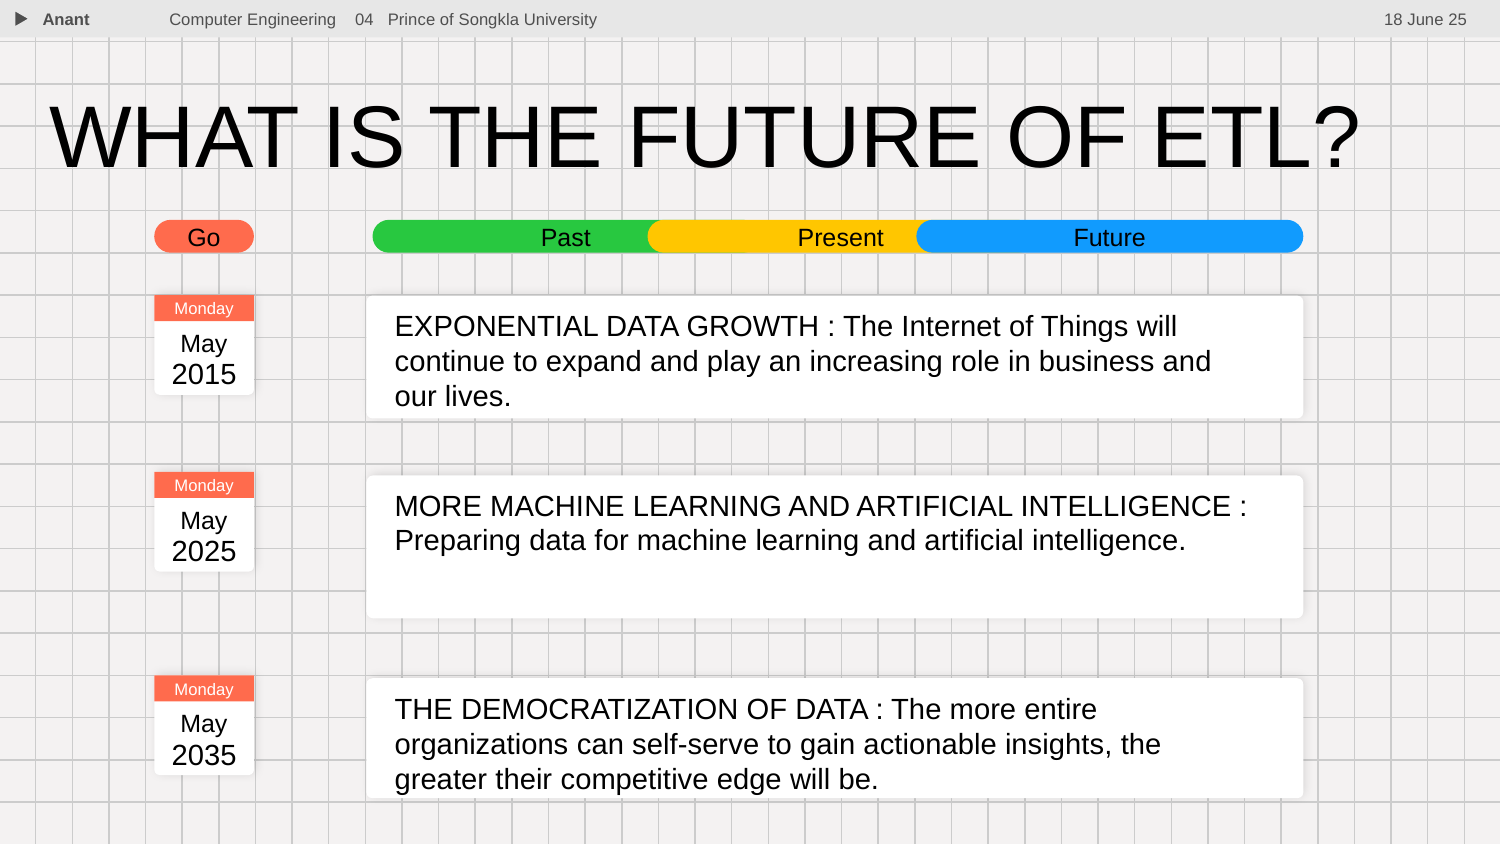

Anant
Computer Engineering    04   Prince of Songkla University

18 June 25

# WHAT IS THE FUTURE OF ETL?
Go
Past
Present
Future
EXPONENTIAL DATA GROWTH : The Internet of Things will continue to expand and play an increasing role in business and our lives.

Monday
May
2015

MORE MACHINE LEARNING AND ARTIFICIAL INTELLIGENCE : Preparing data for machine learning and artificial intelligence.

Monday
May
2025

THE DEMOCRATIZATION OF DATA : The more entire organizations can self-serve to gain actionable insights, the greater their competitive edge will be.

Monday
May
2035